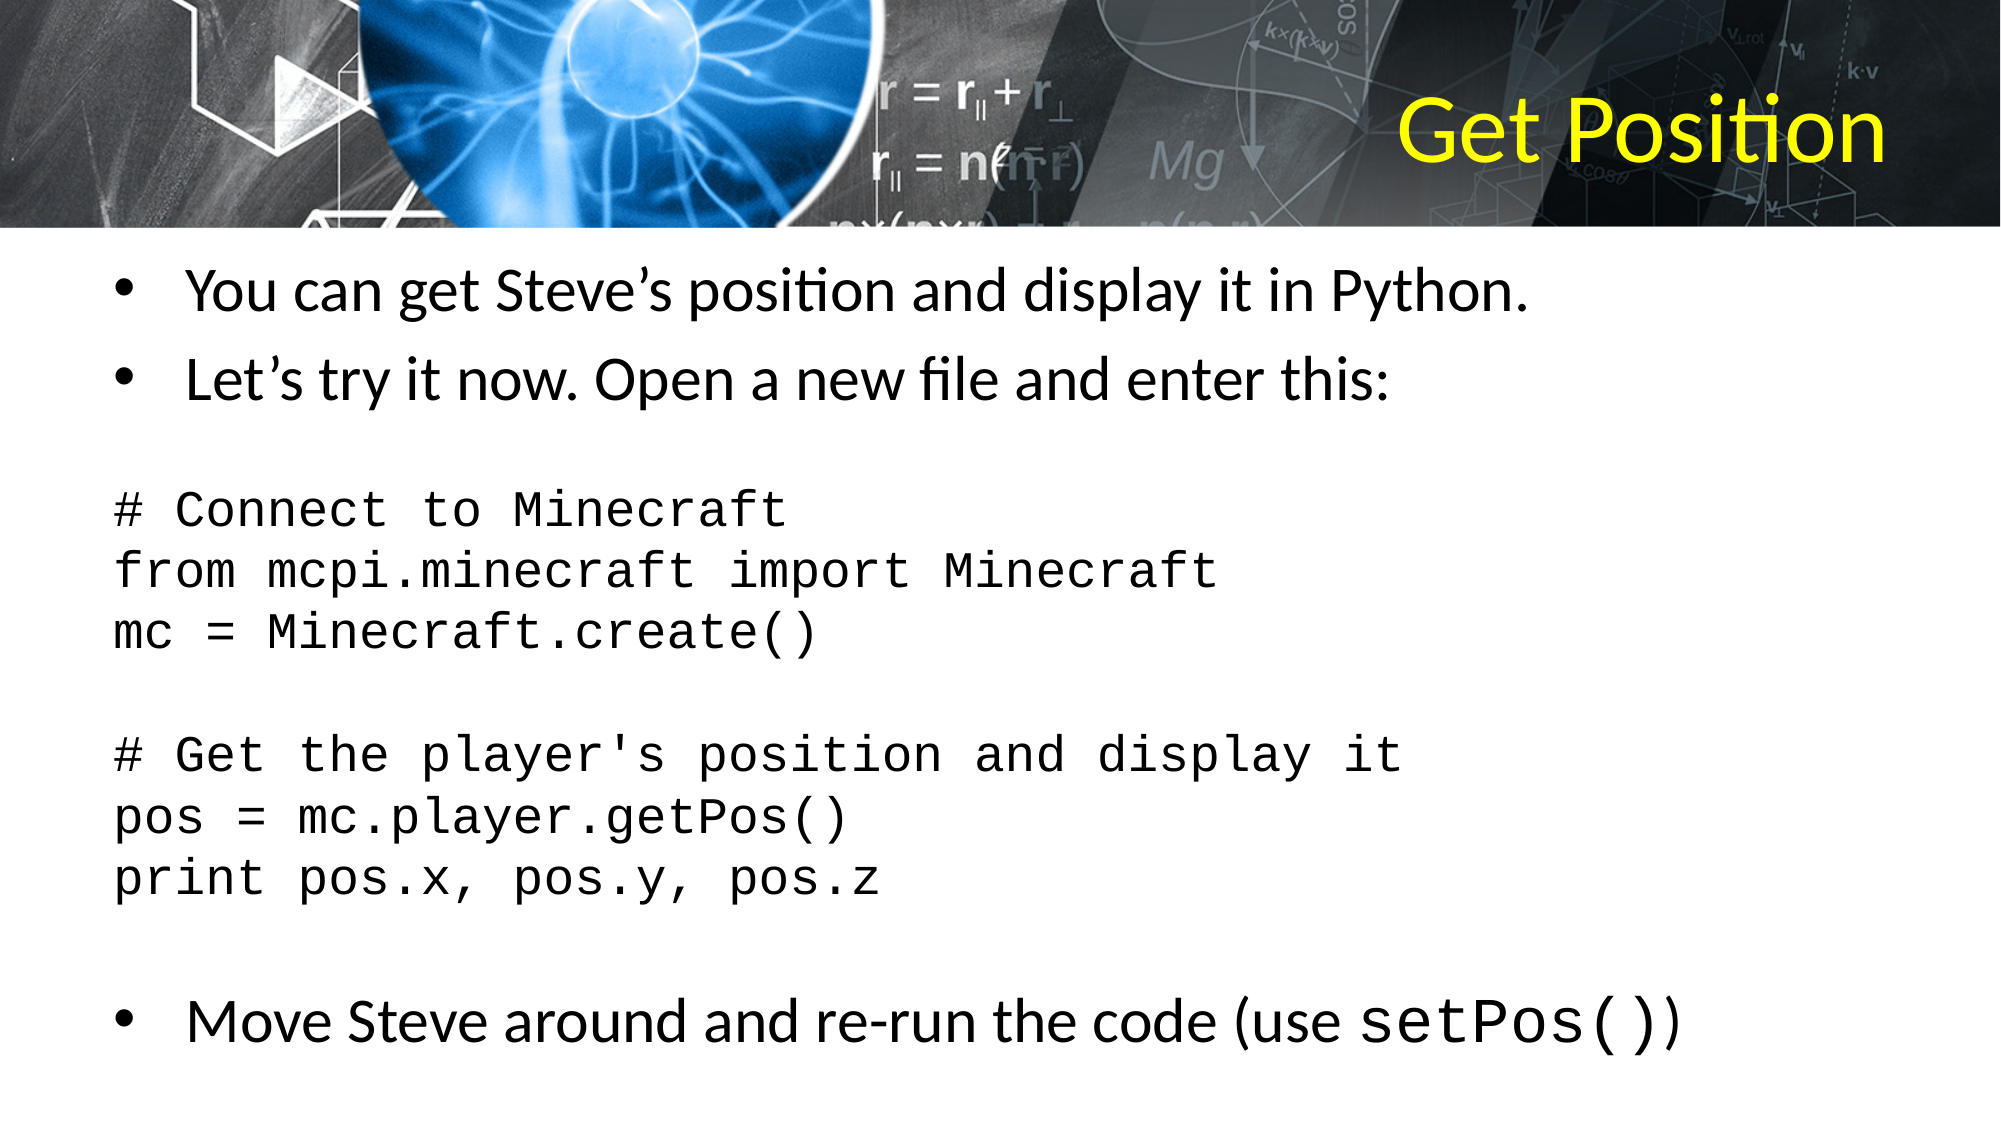

# Get Position
You can get Steve’s position and display it in Python.
Let’s try it now. Open a new file and enter this:

# Connect to Minecraft
from mcpi.minecraft import Minecraft
mc = Minecraft.create()

# Get the player's position and display it
pos = mc.player.getPos()
print pos.x, pos.y, pos.z

Move Steve around and re-run the code (use setPos())